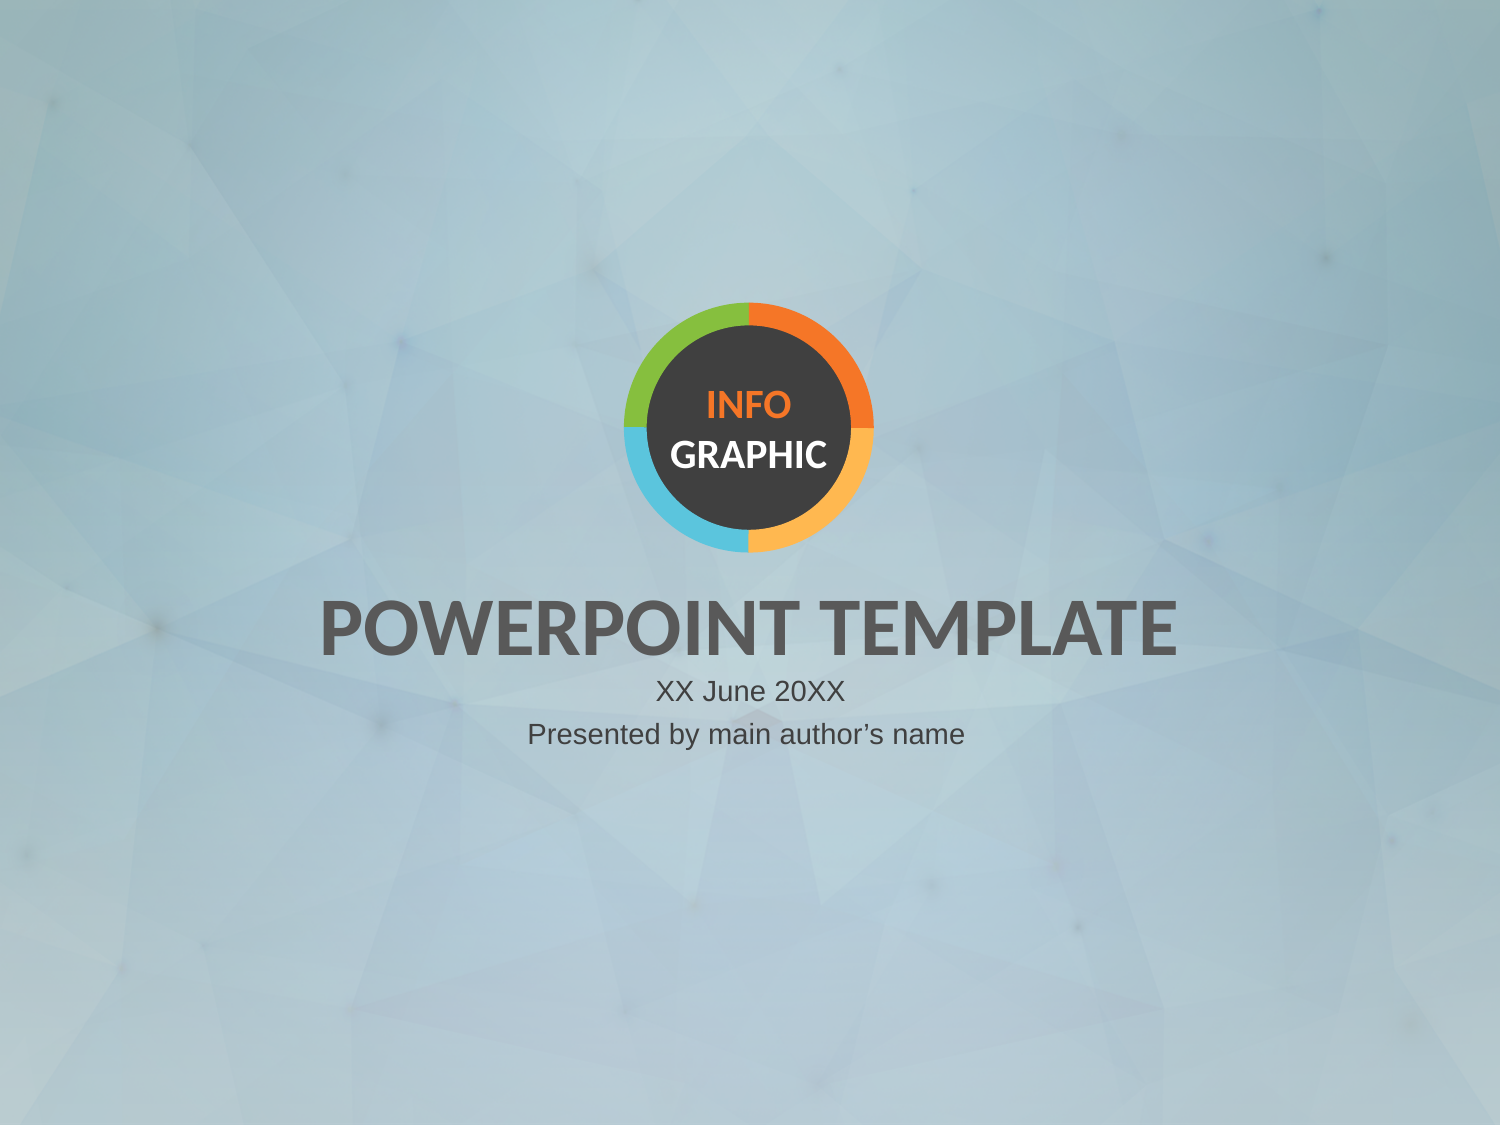

INFO
GRAPHIC
# POWERPOINT TEMPLATE
XX June 20XX
Presented by main author’s name